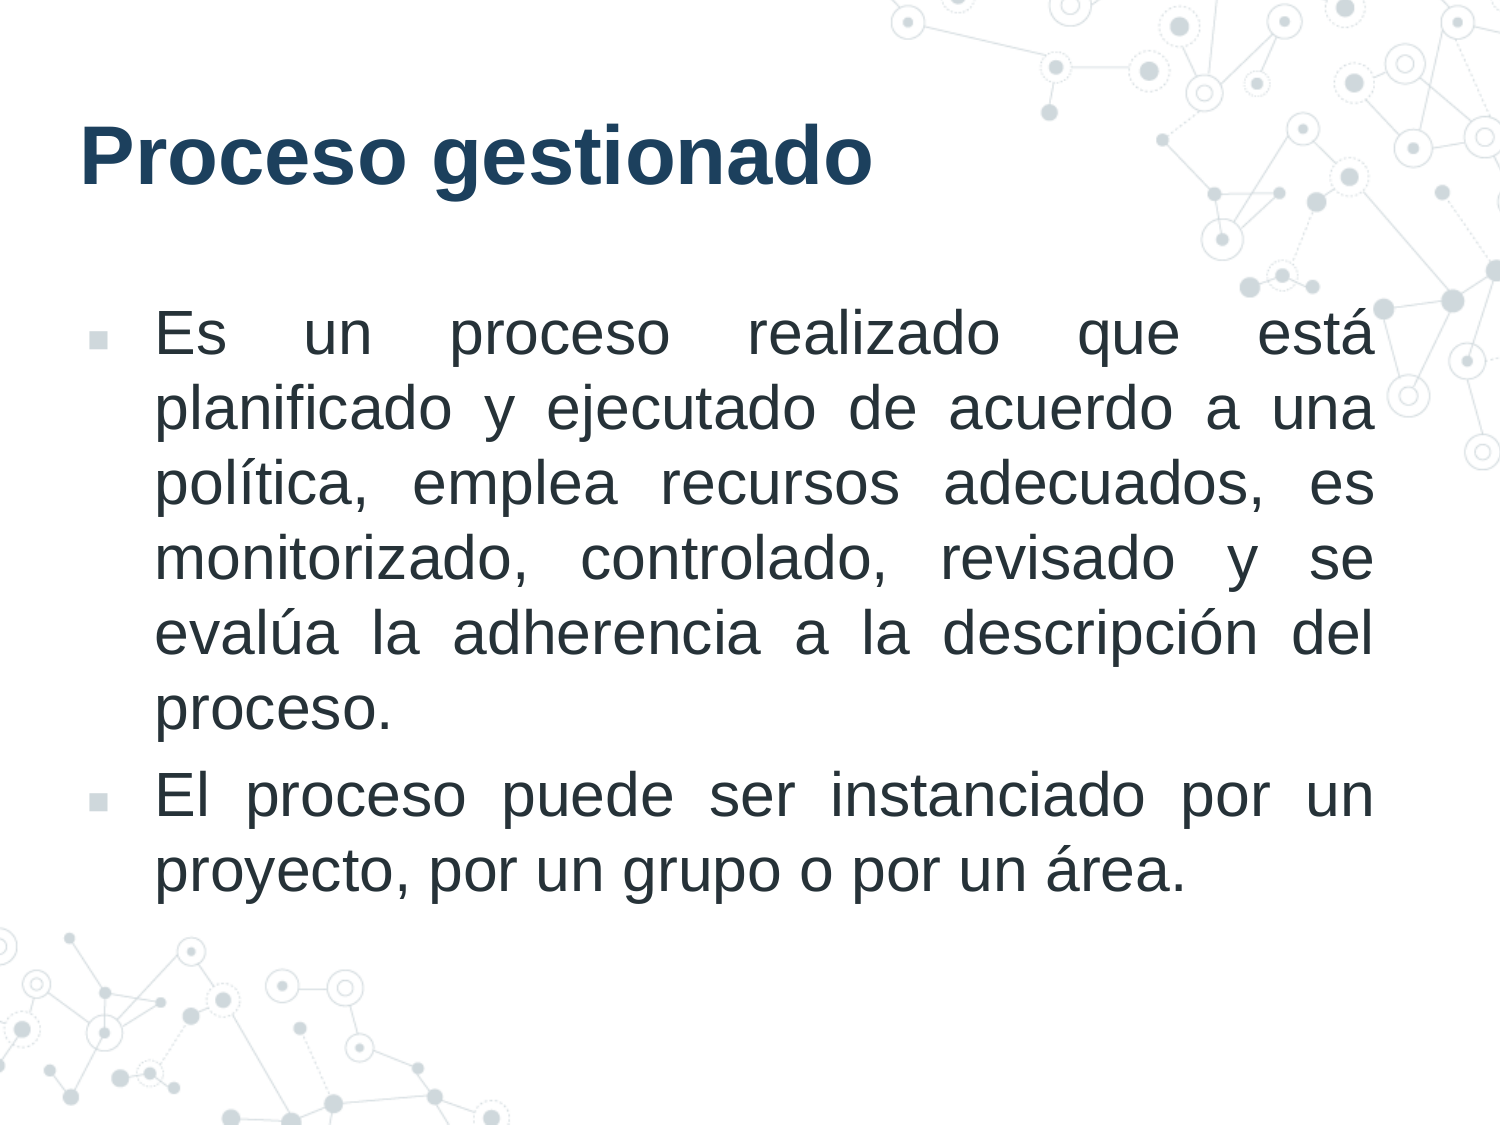

# Proceso gestionado
Es un proceso realizado que está planificado y ejecutado de acuerdo a una política, emplea recursos adecuados, es monitorizado, controlado, revisado y se evalúa la adherencia a la descripción del proceso.
El proceso puede ser instanciado por un proyecto, por un grupo o por un área.